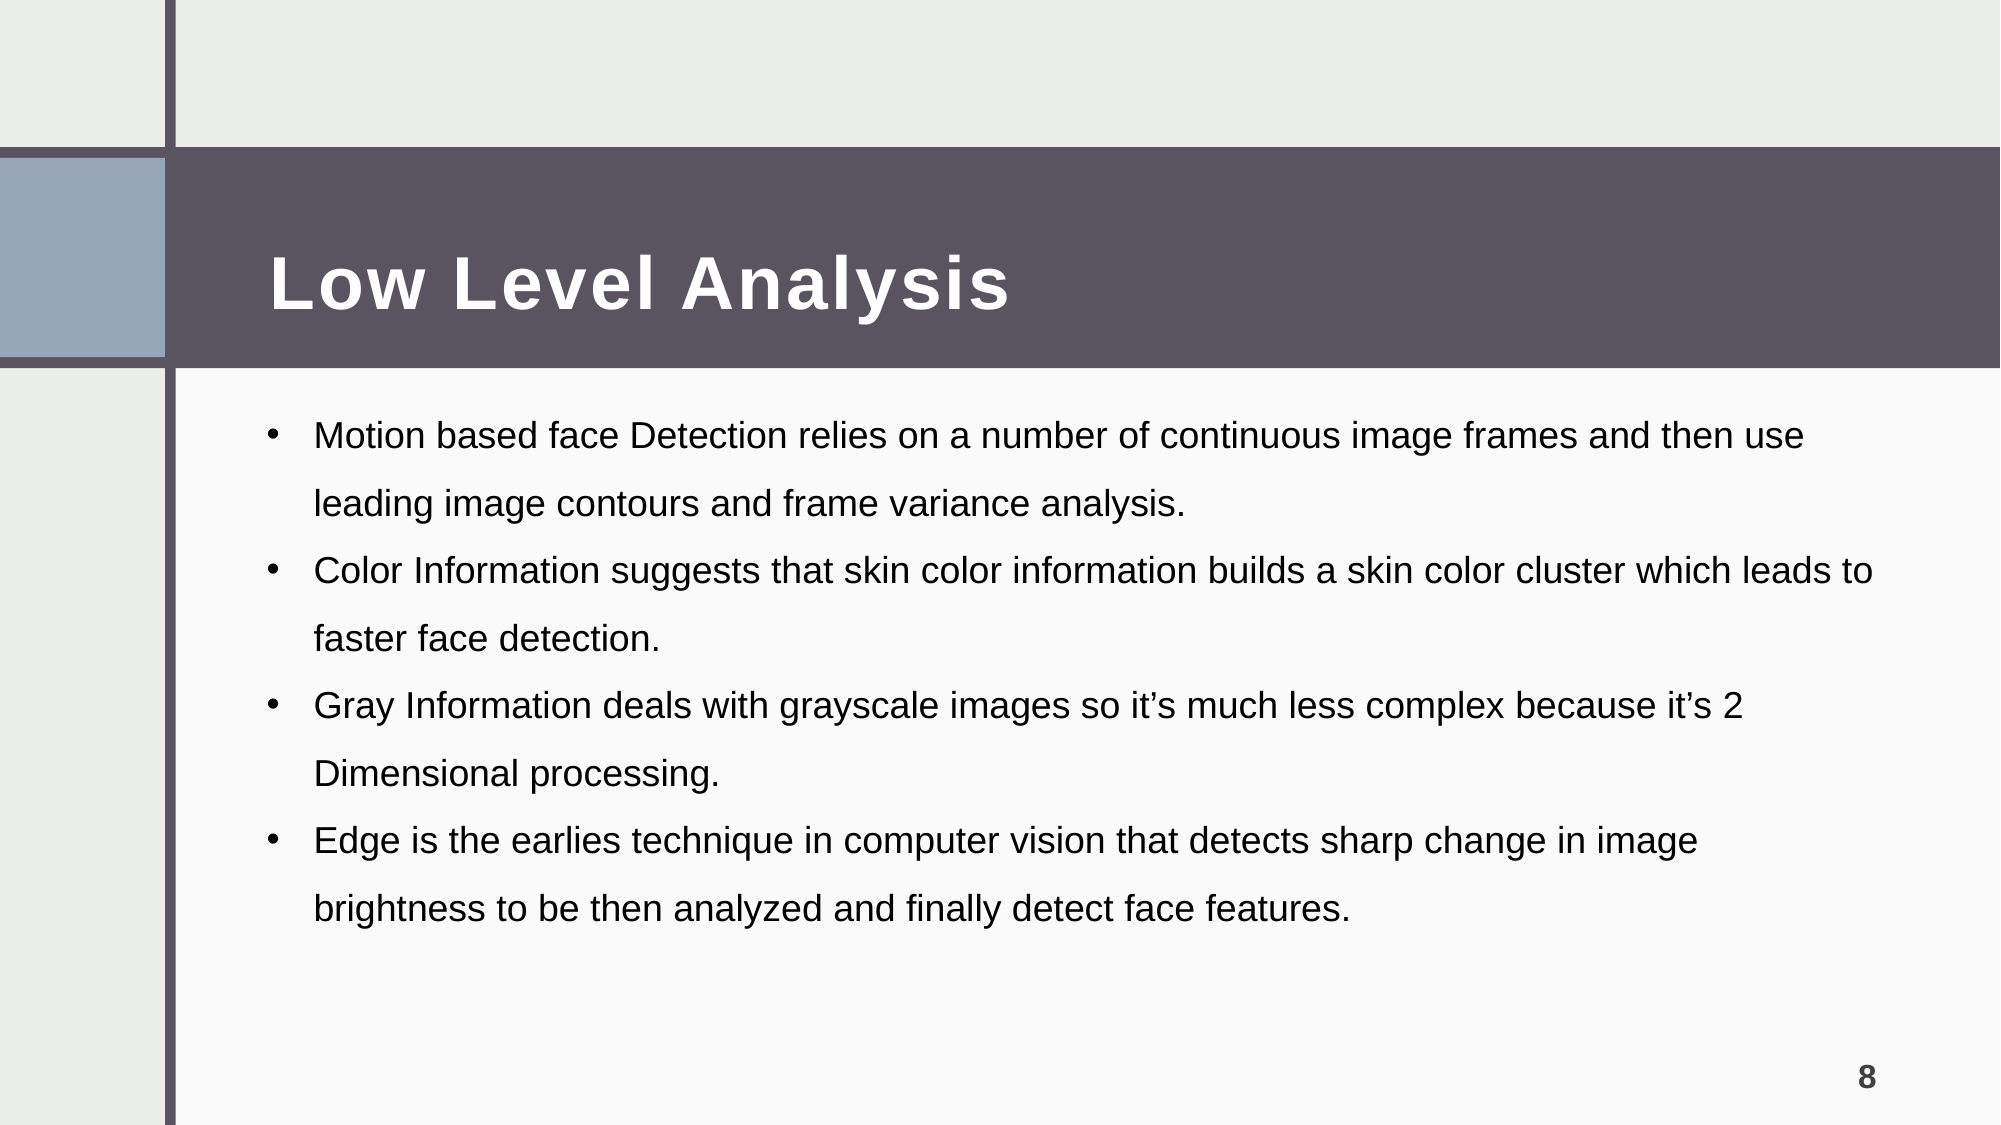

# Low Level Analysis
Motion based face Detection relies on a number of continuous image frames and then use leading image contours and frame variance analysis.
Color Information suggests that skin color information builds a skin color cluster which leads to faster face detection.
Gray Information deals with grayscale images so it’s much less complex because it’s 2 Dimensional processing.
Edge is the earlies technique in computer vision that detects sharp change in image brightness to be then analyzed and finally detect face features.
8